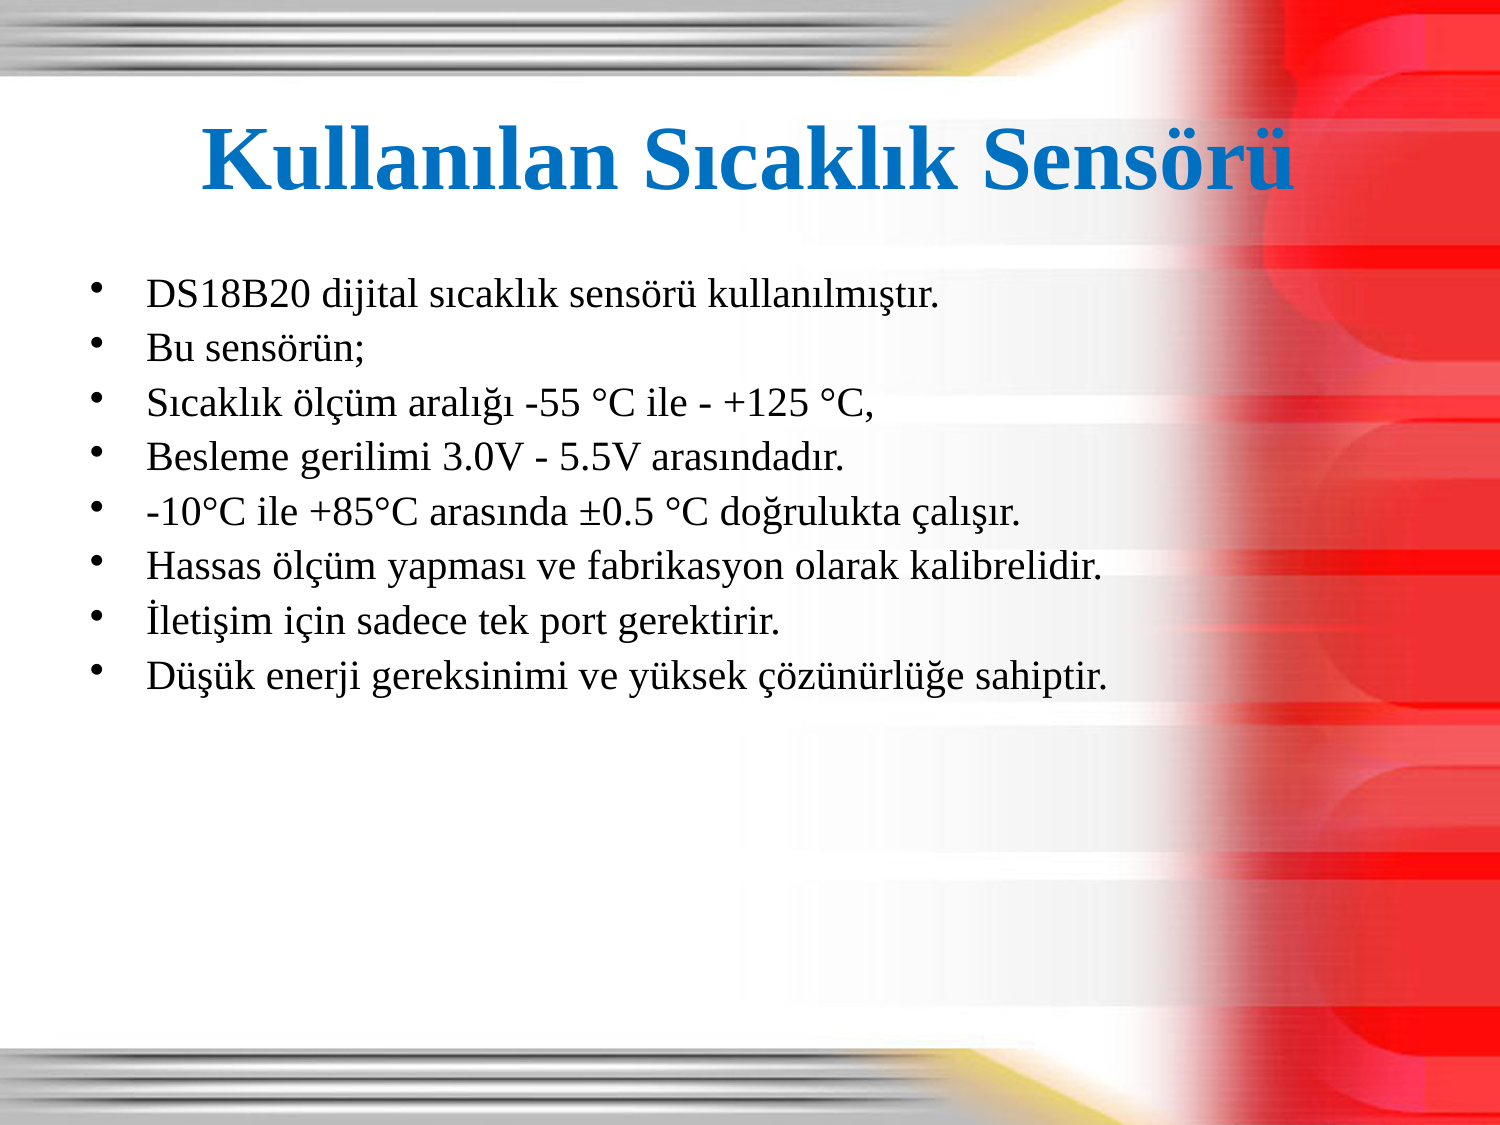

# Kullanılan Sıcaklık Sensörü
DS18B20 dijital sıcaklık sensörü kullanılmıştır.
Bu sensörün;
Sıcaklık ölçüm aralığı -55 °C ile - +125 °C,
Besleme gerilimi 3.0V - 5.5V arasındadır.
-10°C ile +85°C arasında ±0.5 °C doğrulukta çalışır.
Hassas ölçüm yapması ve fabrikasyon olarak kalibrelidir.
İletişim için sadece tek port gerektirir.
Düşük enerji gereksinimi ve yüksek çözünürlüğe sahiptir.